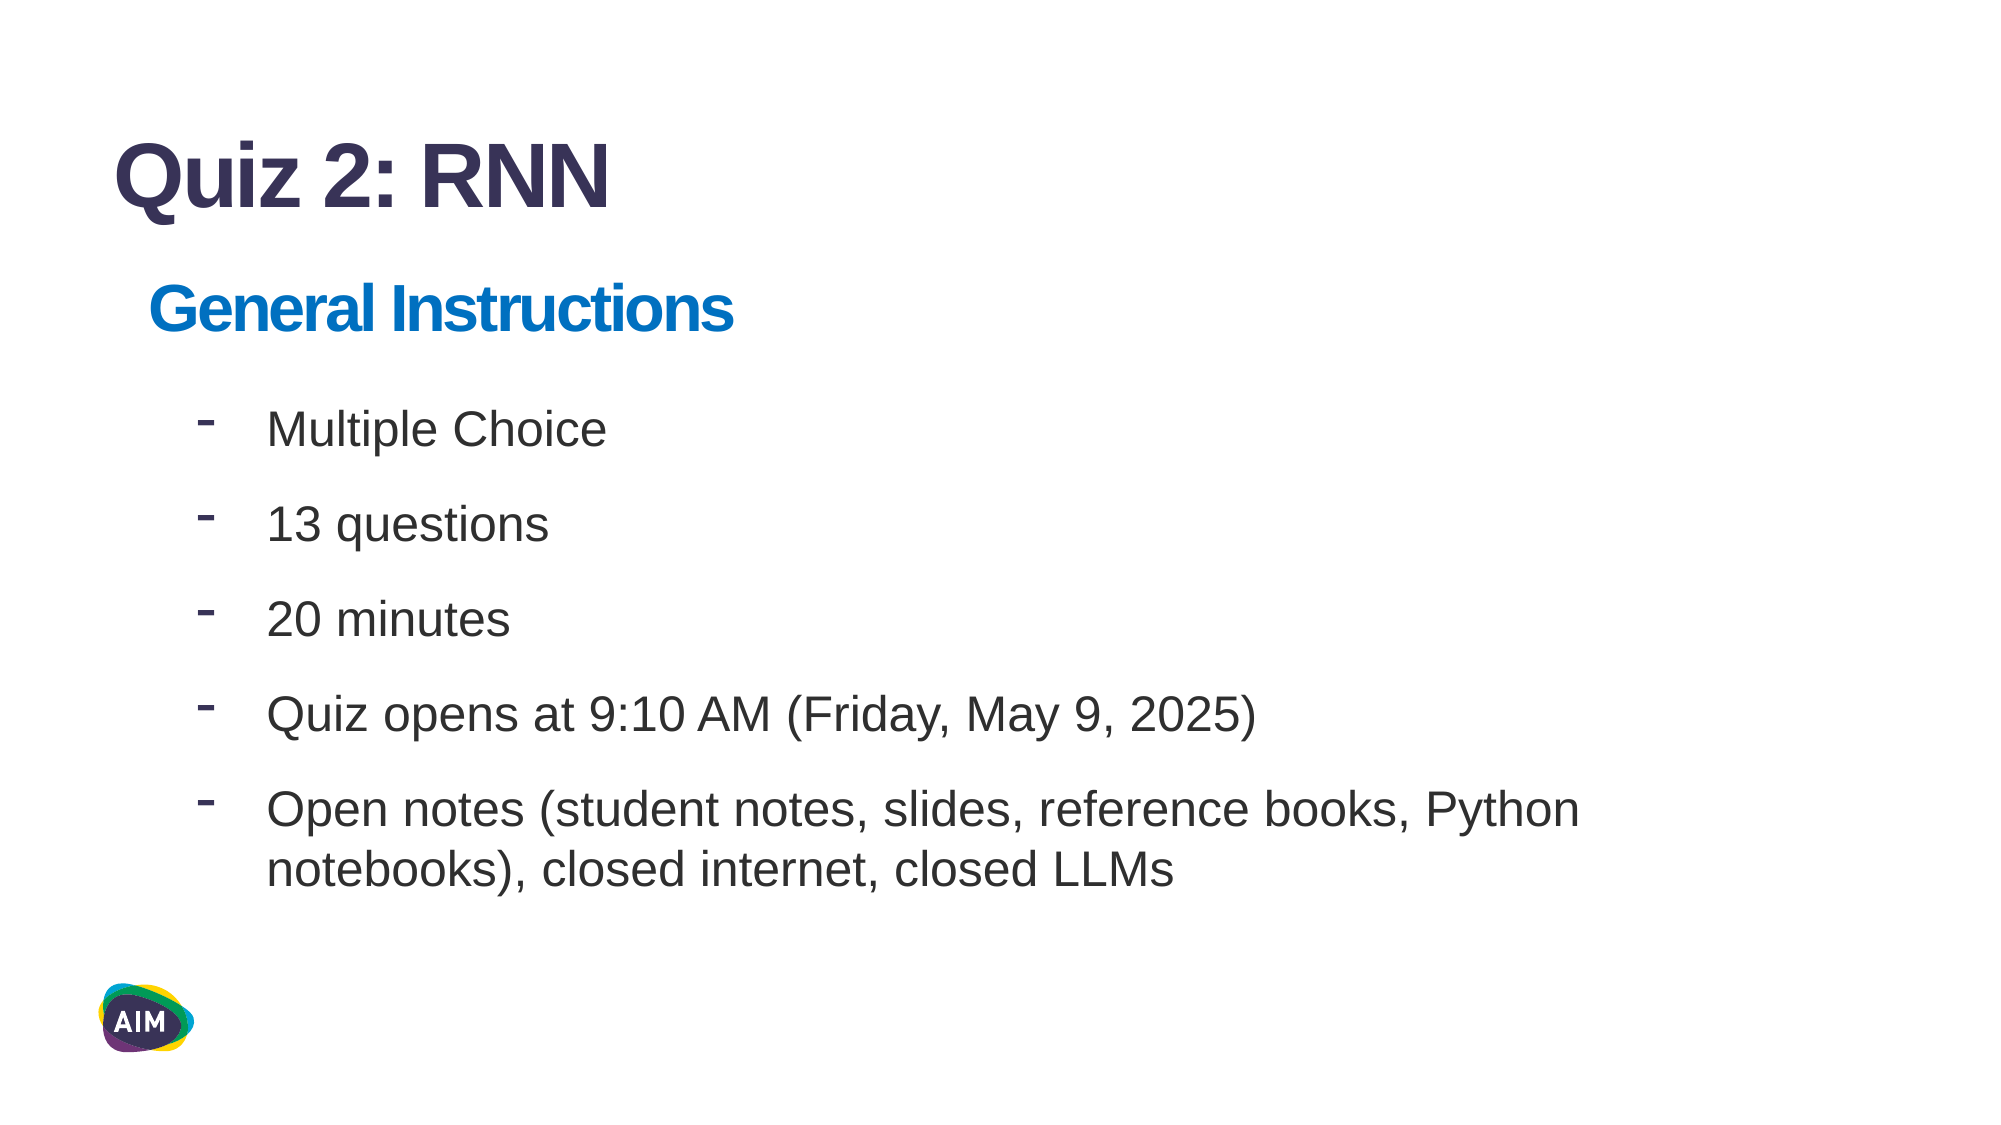

# Quiz 2: RNN
General Instructions
Multiple Choice
13 questions
20 minutes
Quiz opens at 9:10 AM (Friday, May 9, 2025)
Open notes (student notes, slides, reference books, Python notebooks), closed internet, closed LLMs